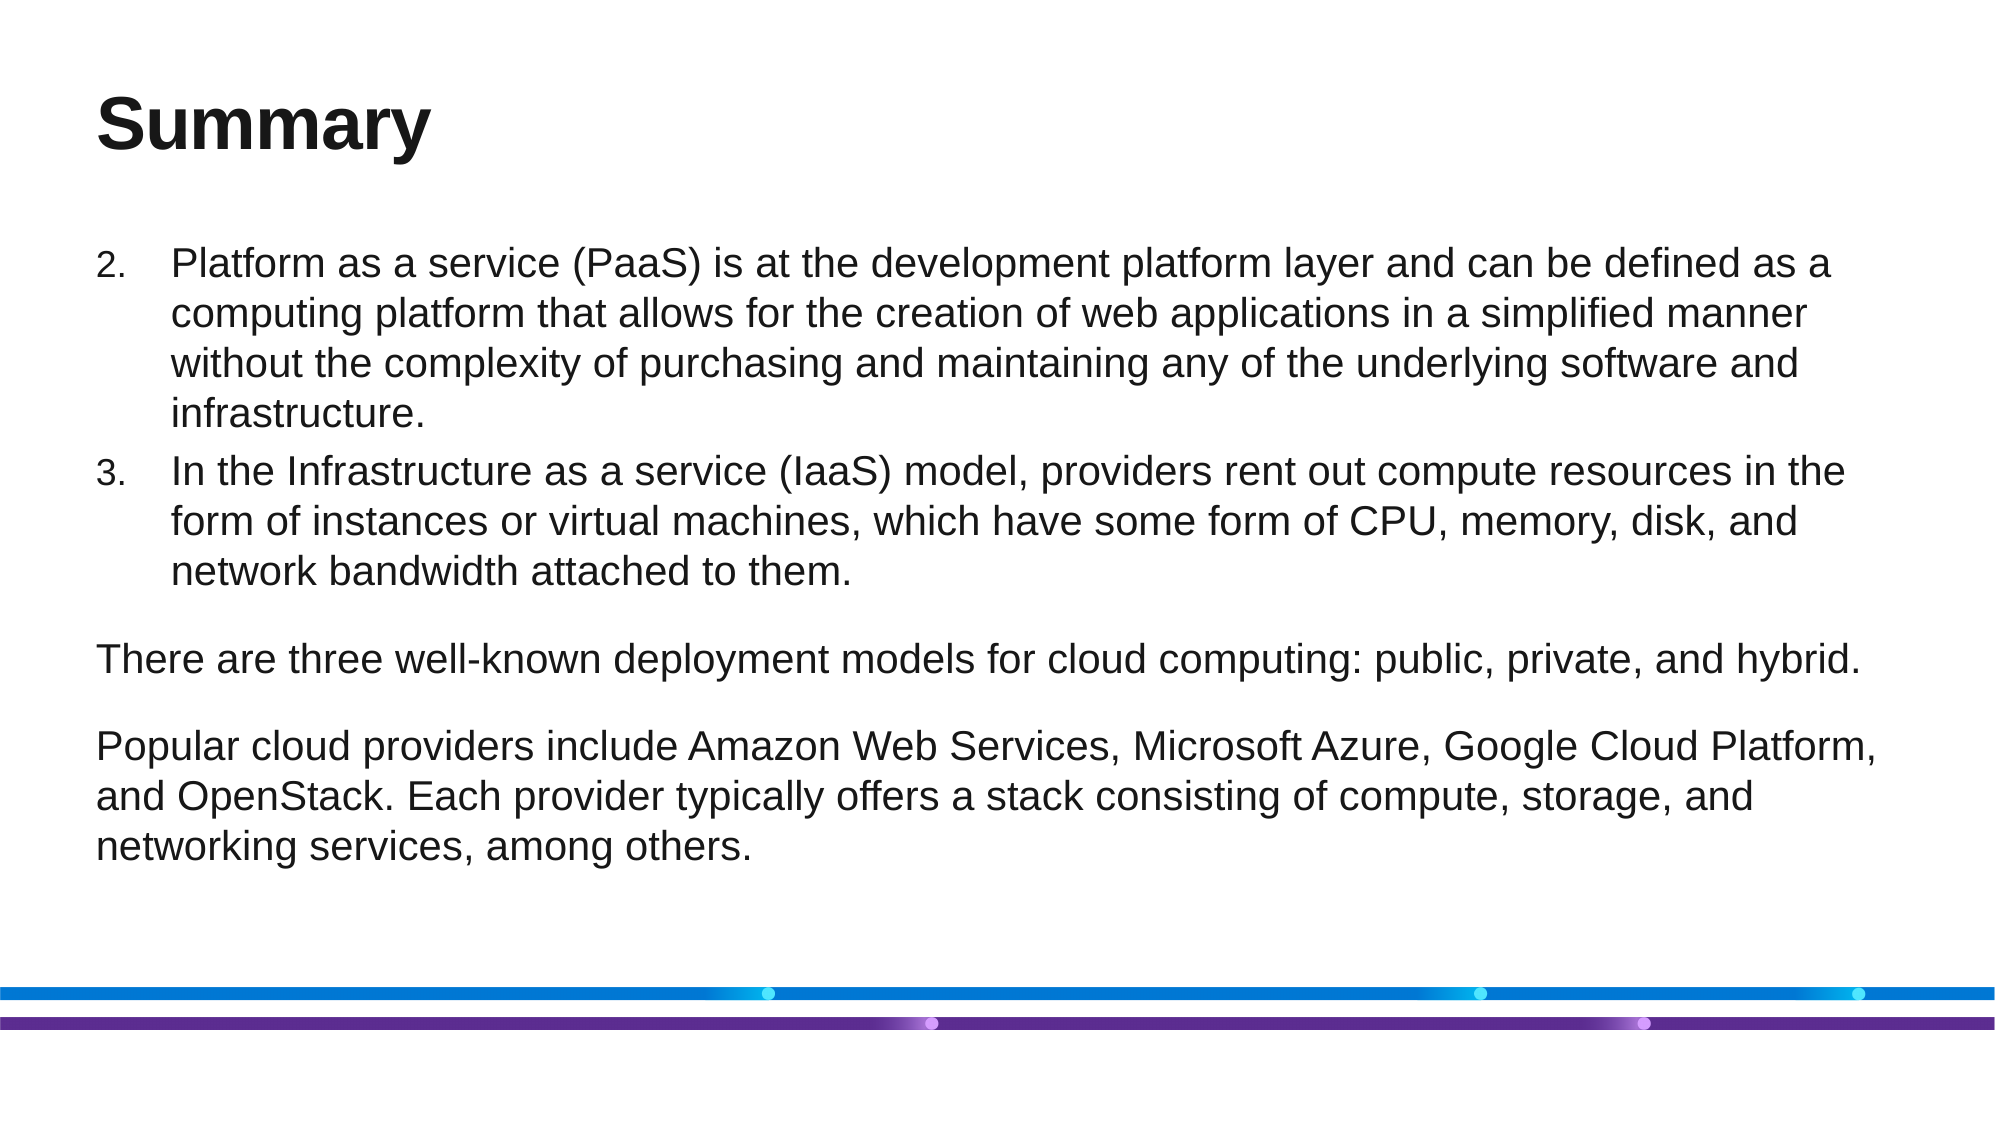

# Summary
Platform as a service (PaaS) is at the development platform layer and can be defined as a computing platform that allows for the creation of web applications in a simplified manner without the complexity of purchasing and maintaining any of the underlying software and infrastructure.
In the Infrastructure as a service (IaaS) model, providers rent out compute resources in the form of instances or virtual machines, which have some form of CPU, memory, disk, and network bandwidth attached to them.

There are three well-known deployment models for cloud computing: public, private, and hybrid.

Popular cloud providers include Amazon Web Services, Microsoft Azure, Google Cloud Platform, and OpenStack. Each provider typically offers a stack consisting of compute, storage, and networking services, among others.